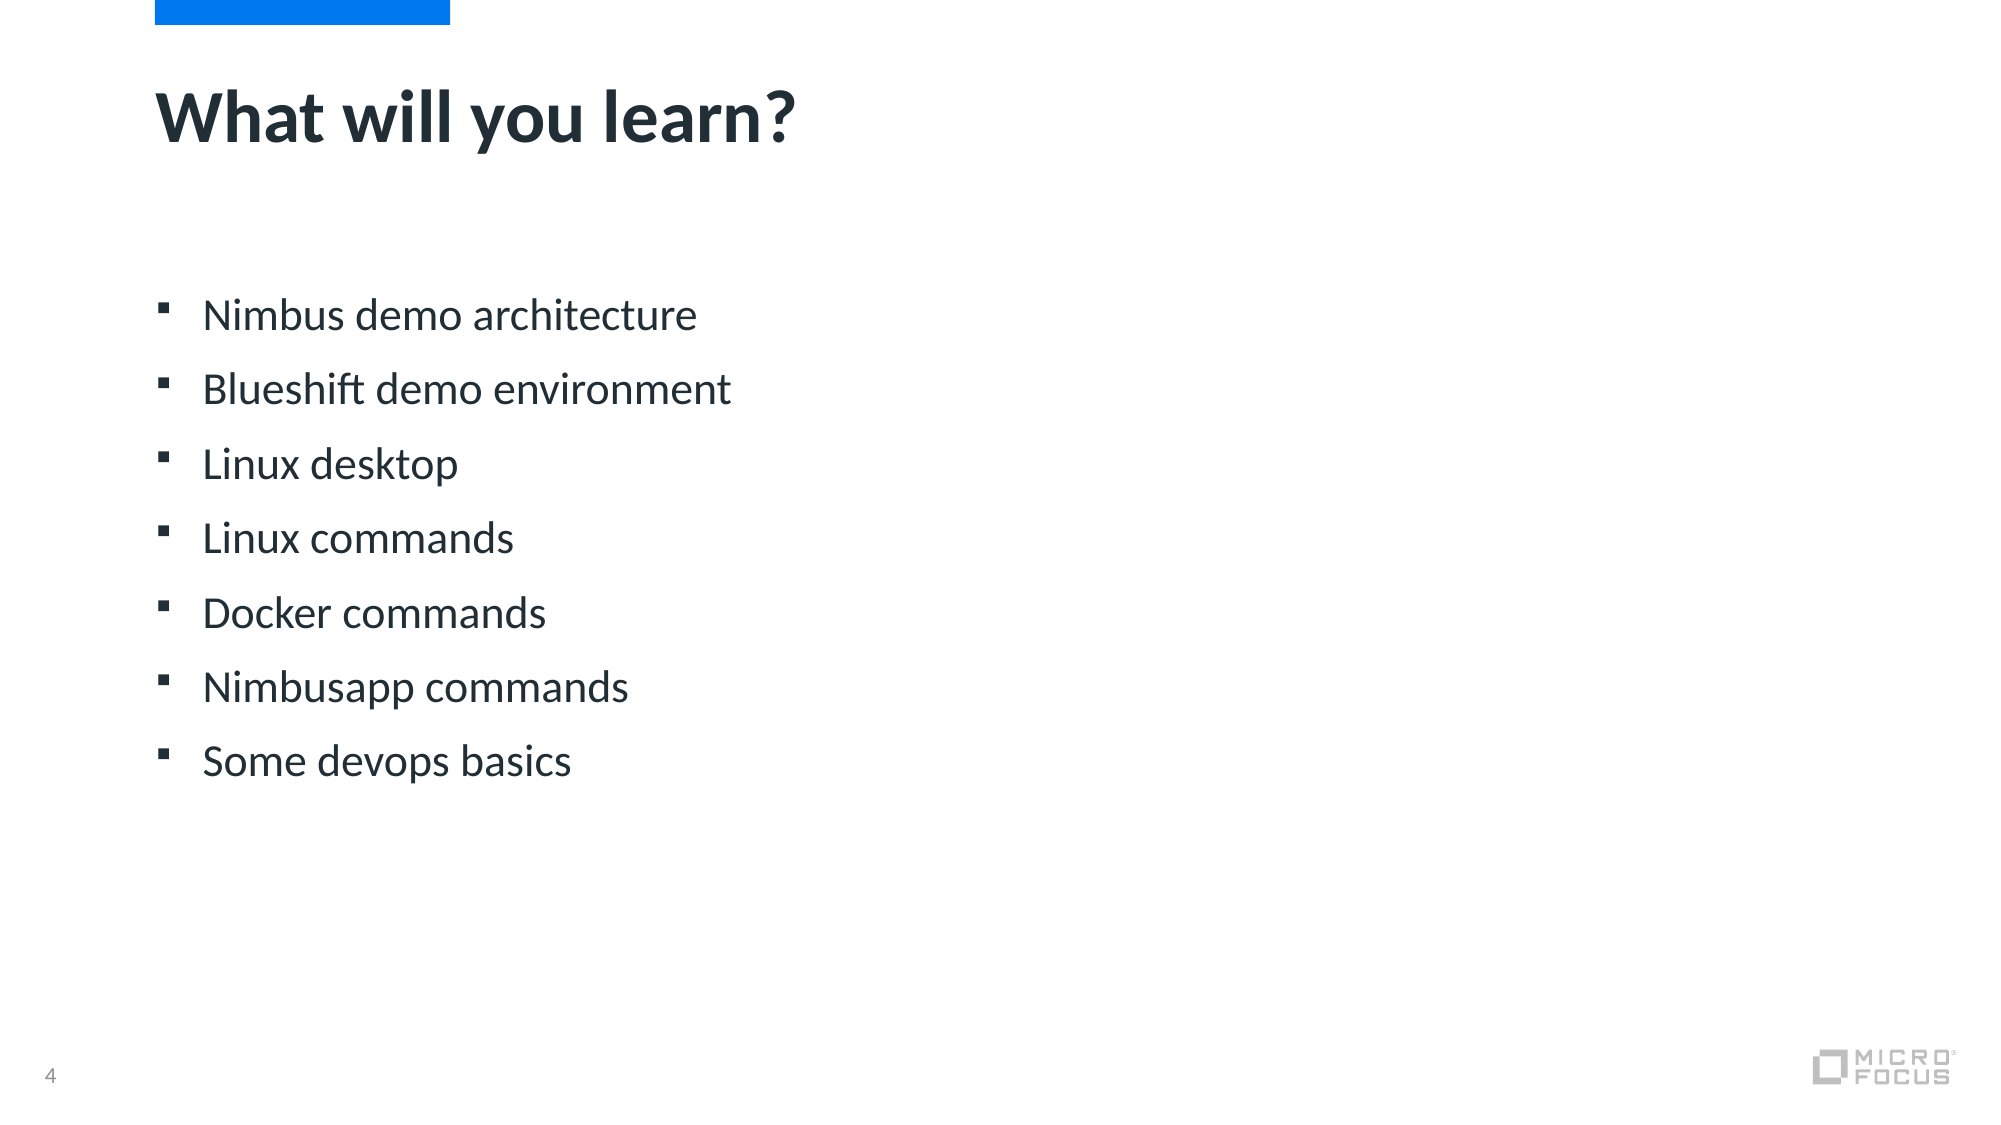

# What will you learn?
Nimbus demo architecture
Blueshift demo environment
Linux desktop
Linux commands
Docker commands
Nimbusapp commands
Some devops basics
4